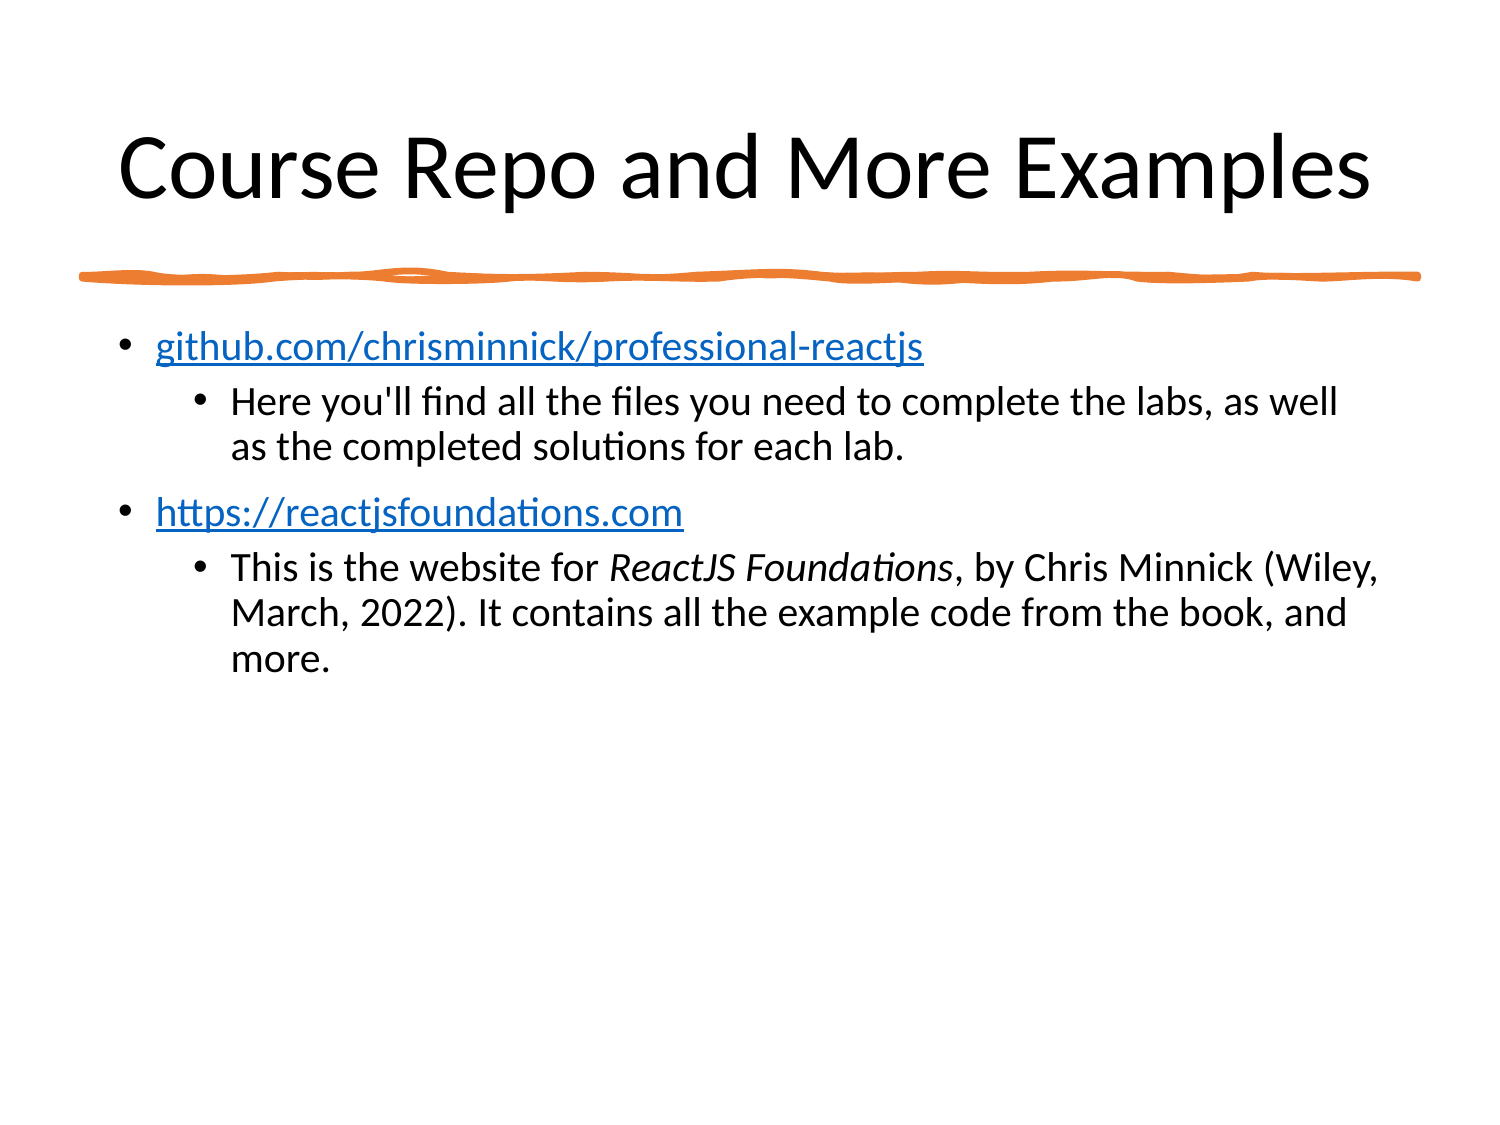

# Course Repo and More Examples

github.com/chrisminnick/professional-reactjs
Here you'll find all the files you need to complete the labs, as well as the completed solutions for each lab.
https://reactjsfoundations.com
This is the website for ReactJS Foundations, by Chris Minnick (Wiley, March, 2022). It contains all the example code from the book, and more.